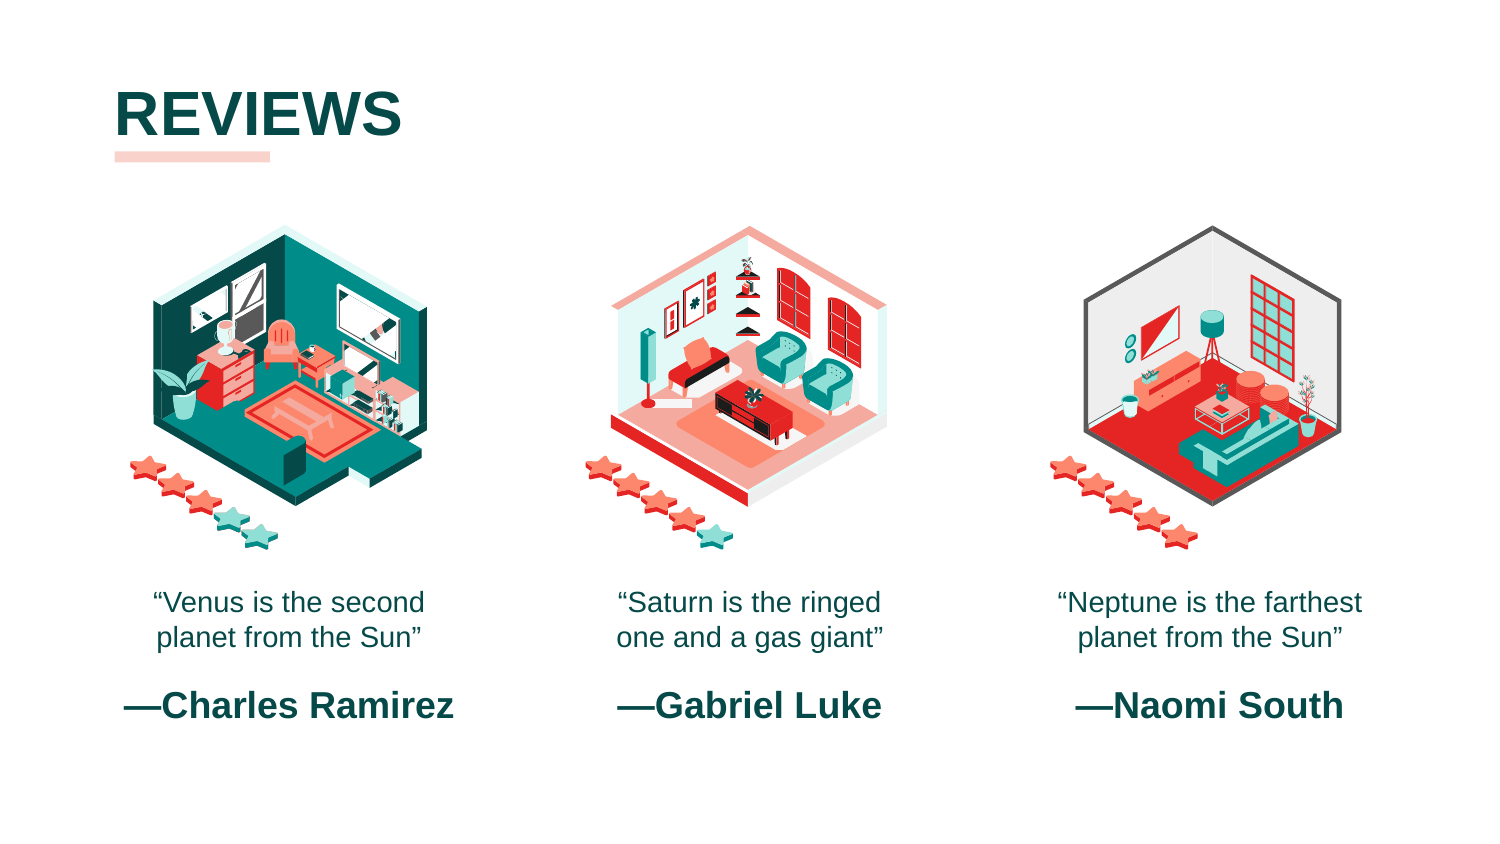

# REVIEWS

“Saturn is the ringed one and a gas giant”
“Venus is the second planet from the Sun”
“Neptune is the farthest planet from the Sun”
—Charles Ramirez
—Gabriel Luke
—Naomi South